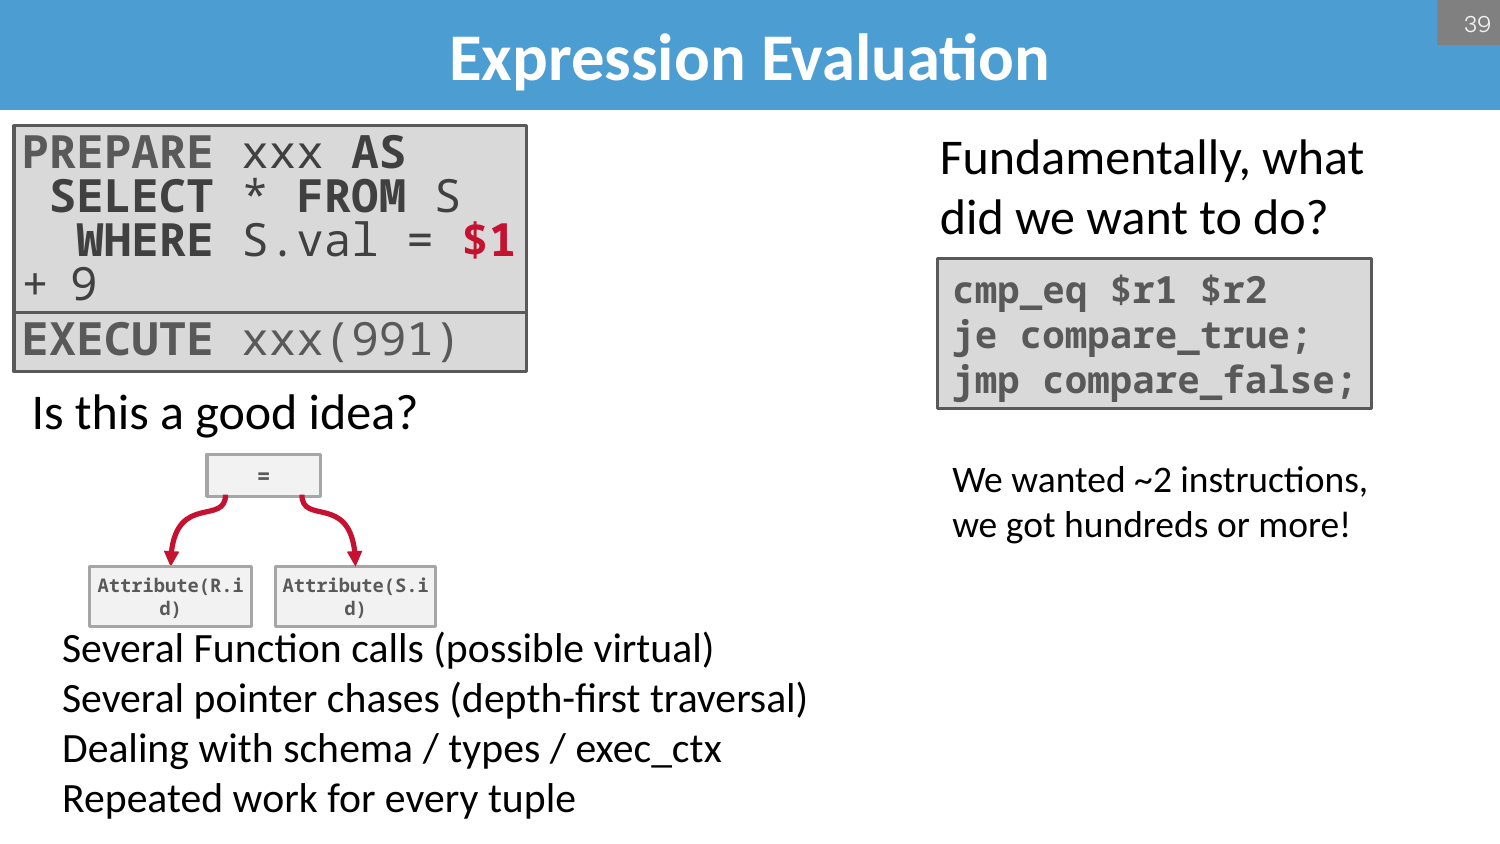

# Expression Evaluation
39
Fundamentally, what did we want to do?
PREPARE xxx AS
 SELECT * FROM S
  WHERE S.val = $1 + 9

cmp_eq $r1 $r2
je compare_true;
jmp compare_false;
EXECUTE xxx(991)
Is this a good idea?
We wanted ~2 instructions, we got hundreds or more!
=
Attribute(R.id)
Attribute(S.id)
Several Function calls (possible virtual)
Several pointer chases (depth-first traversal)
Dealing with schema / types / exec_ctx
Repeated work for every tuple